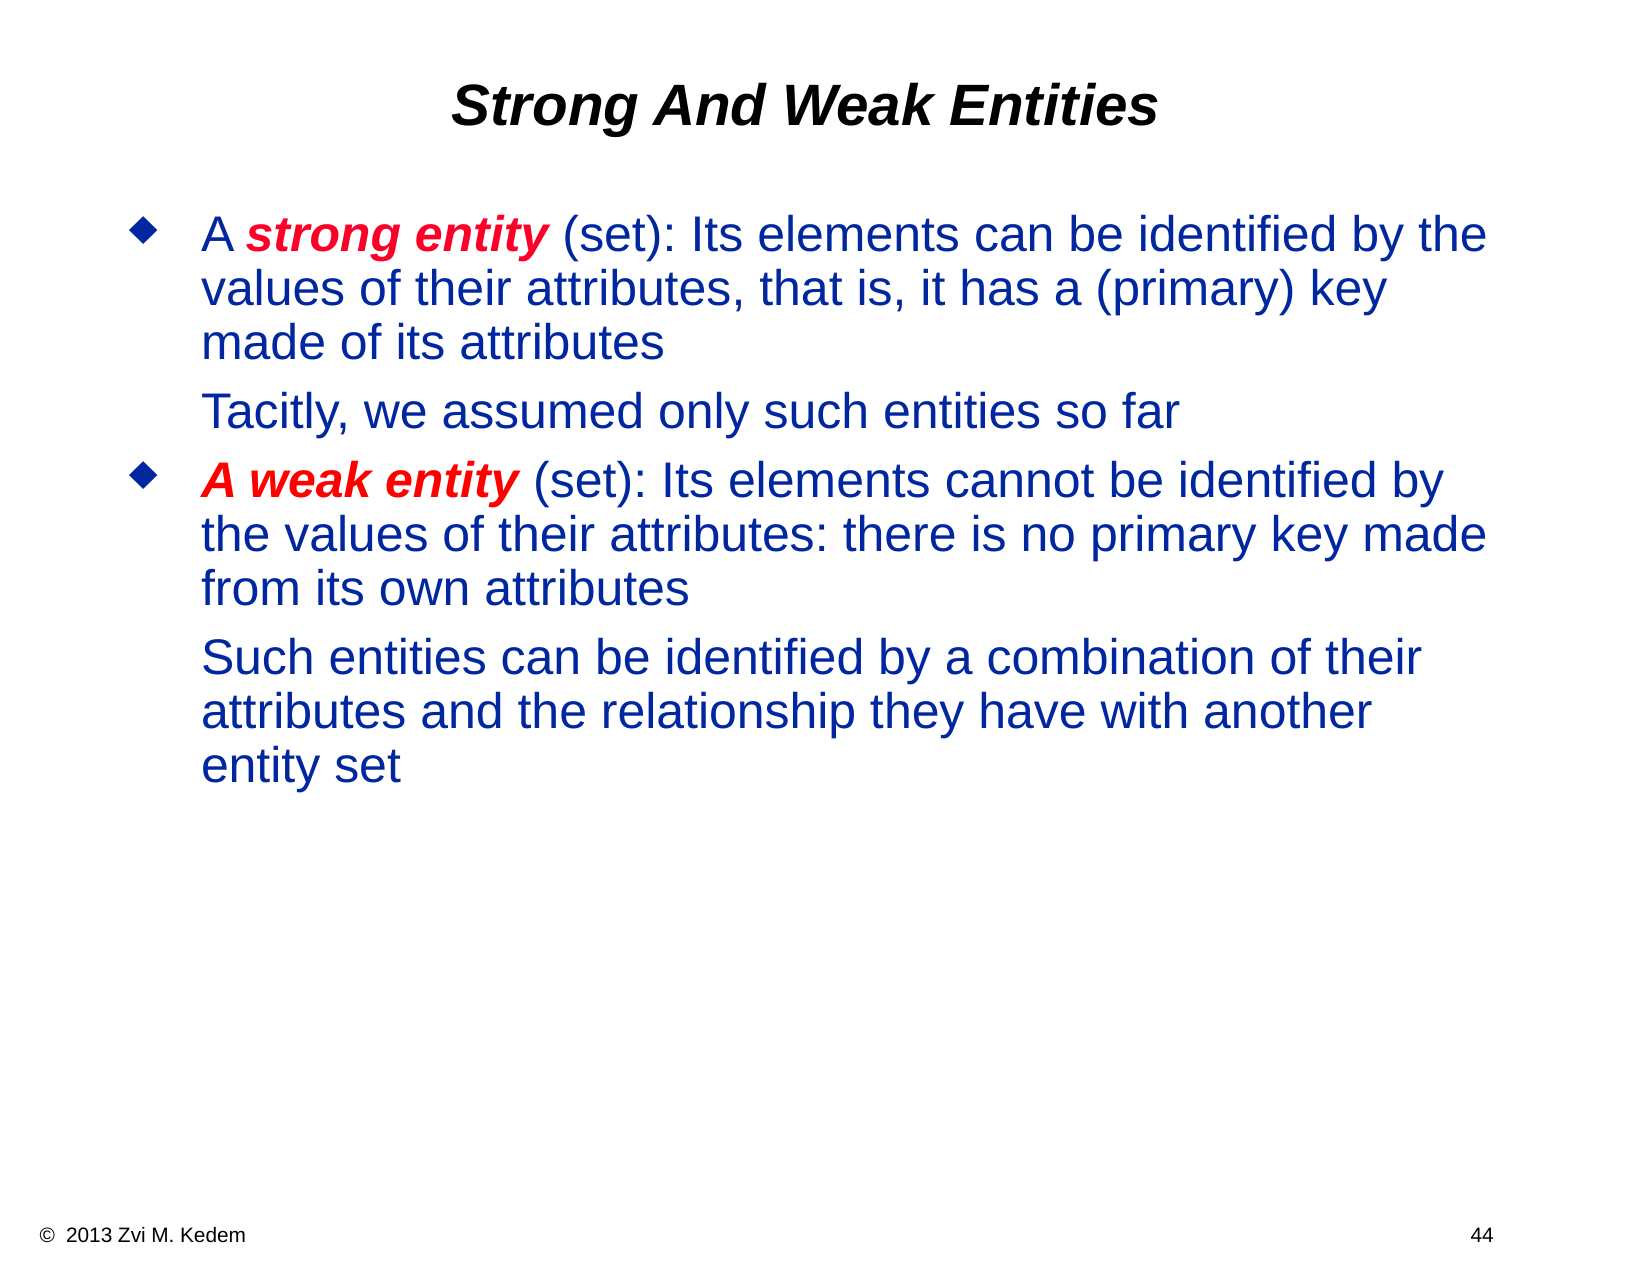

# Strong And Weak Entities
A strong entity (set): Its elements can be identified by the values of their attributes, that is, it has a (primary) key made of its attributes
	Tacitly, we assumed only such entities so far
A weak entity (set): Its elements cannot be identified by the values of their attributes: there is no primary key made from its own attributes
	Such entities can be identified by a combination of their attributes and the relationship they have with another entity set